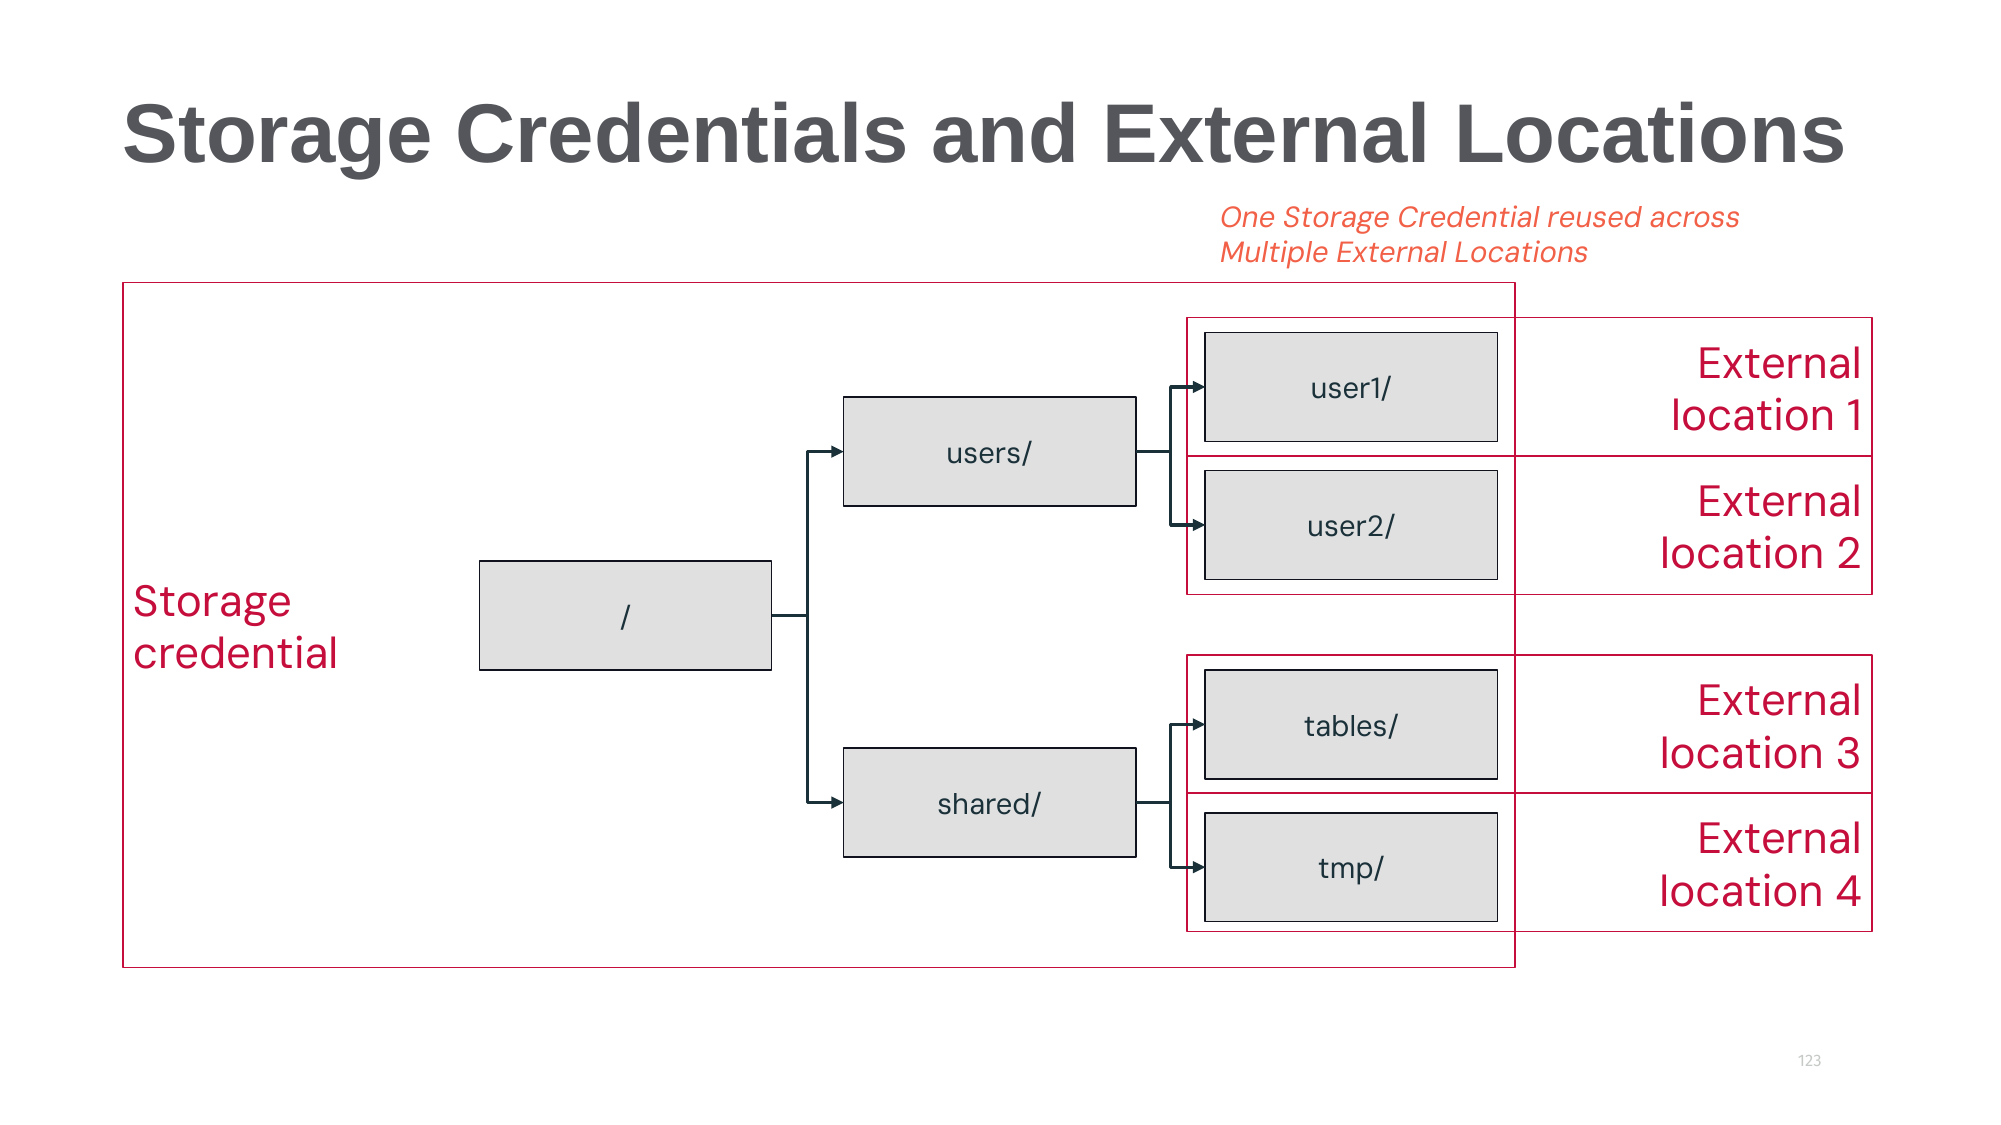

# Storage Credentials and External Locations
One Storage Credential reused across
Multiple External Locations
Storage
credential
External
location 1
user1/
users/
External
location 2
user2/
/
External
location 3
tables/
shared/
External
location 4
tmp/
123